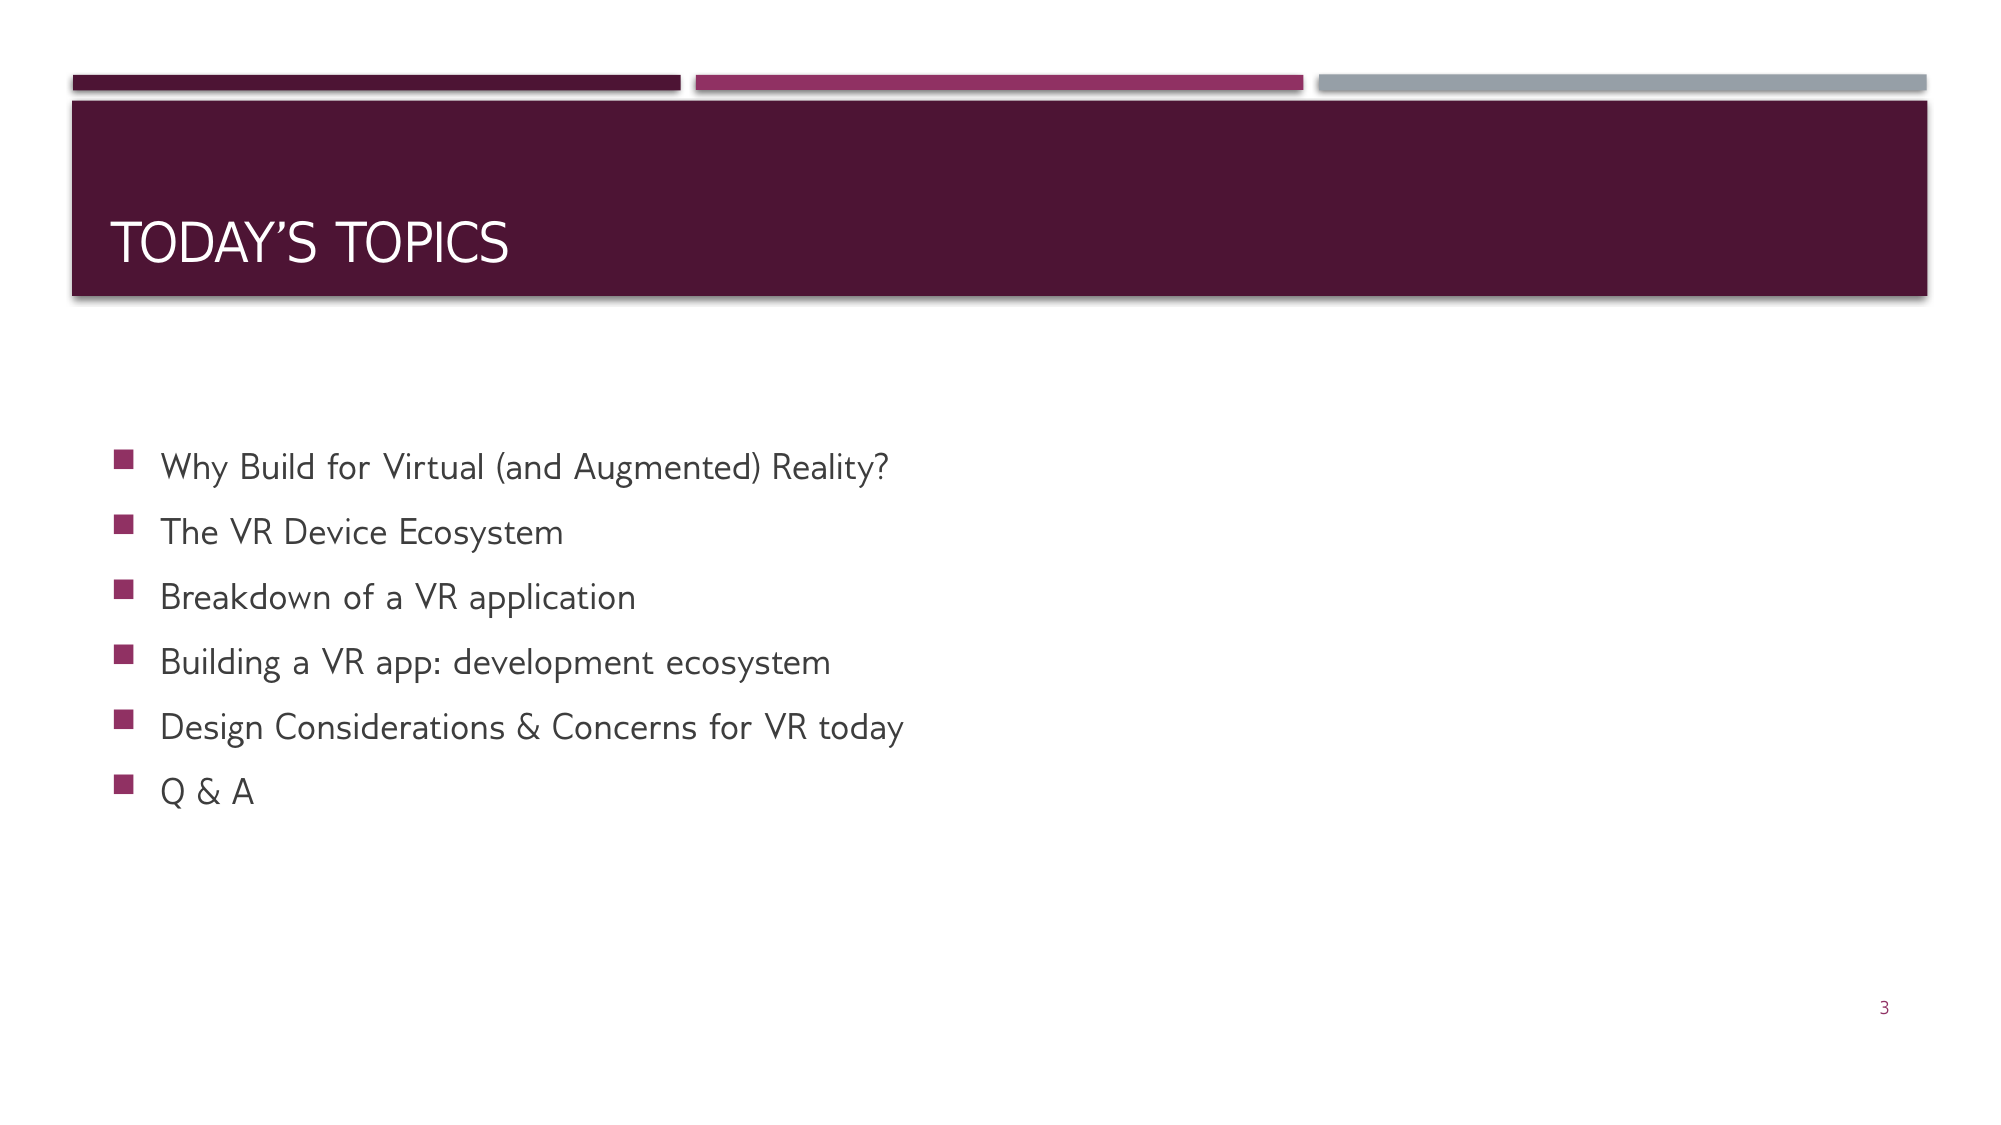

# Today’s Topics
Why Build for Virtual (and Augmented) Reality?
The VR Device Ecosystem
Breakdown of a VR application
Building a VR app: development ecosystem
Design Considerations & Concerns for VR today
Q & A

3